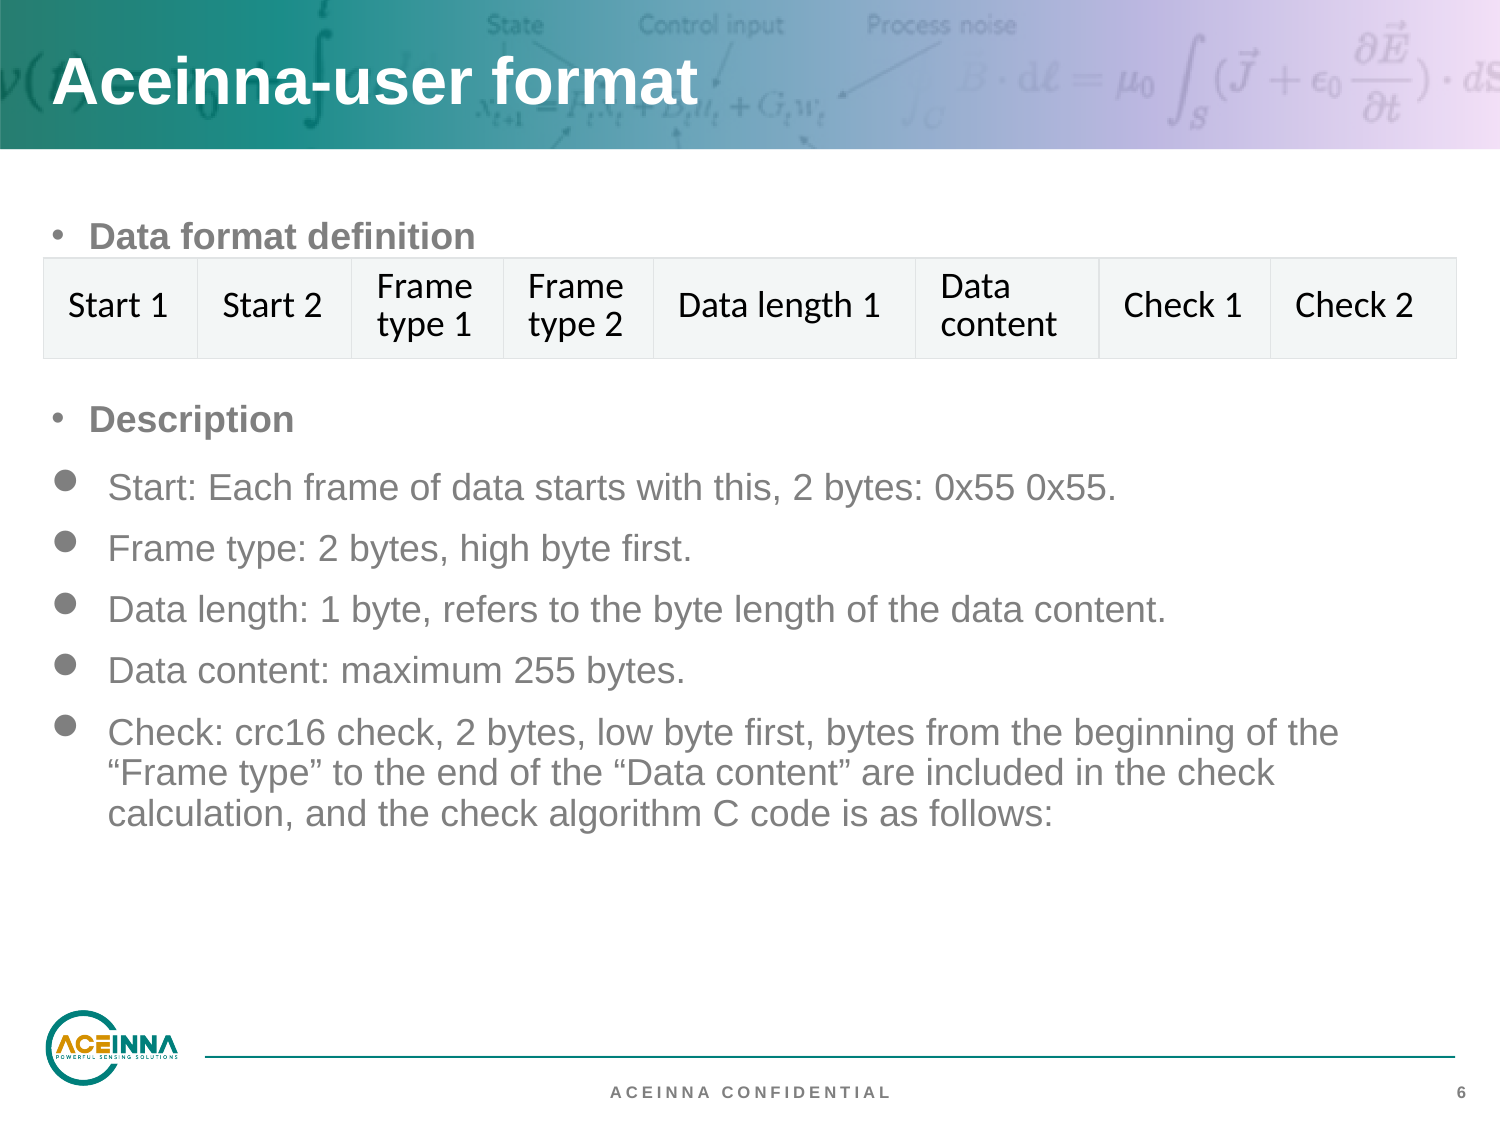

# Aceinna-user format
Data format definition

Description
Start: Each frame of data starts with this, 2 bytes: 0x55 0x55.
Frame type: 2 bytes, high byte first.
Data length: 1 byte, refers to the byte length of the data content.
Data content: maximum 255 bytes.
Check: crc16 check, 2 bytes, low byte first, bytes from the beginning of the “Frame type” to the end of the “Data content” are included in the check calculation, and the check algorithm C code is as follows:

| Start 1 | Start 2 | Frame type 1 | Frame type 2 | Data length 1 | Data content | Check 1 | Check 2 |
| --- | --- | --- | --- | --- | --- | --- | --- |